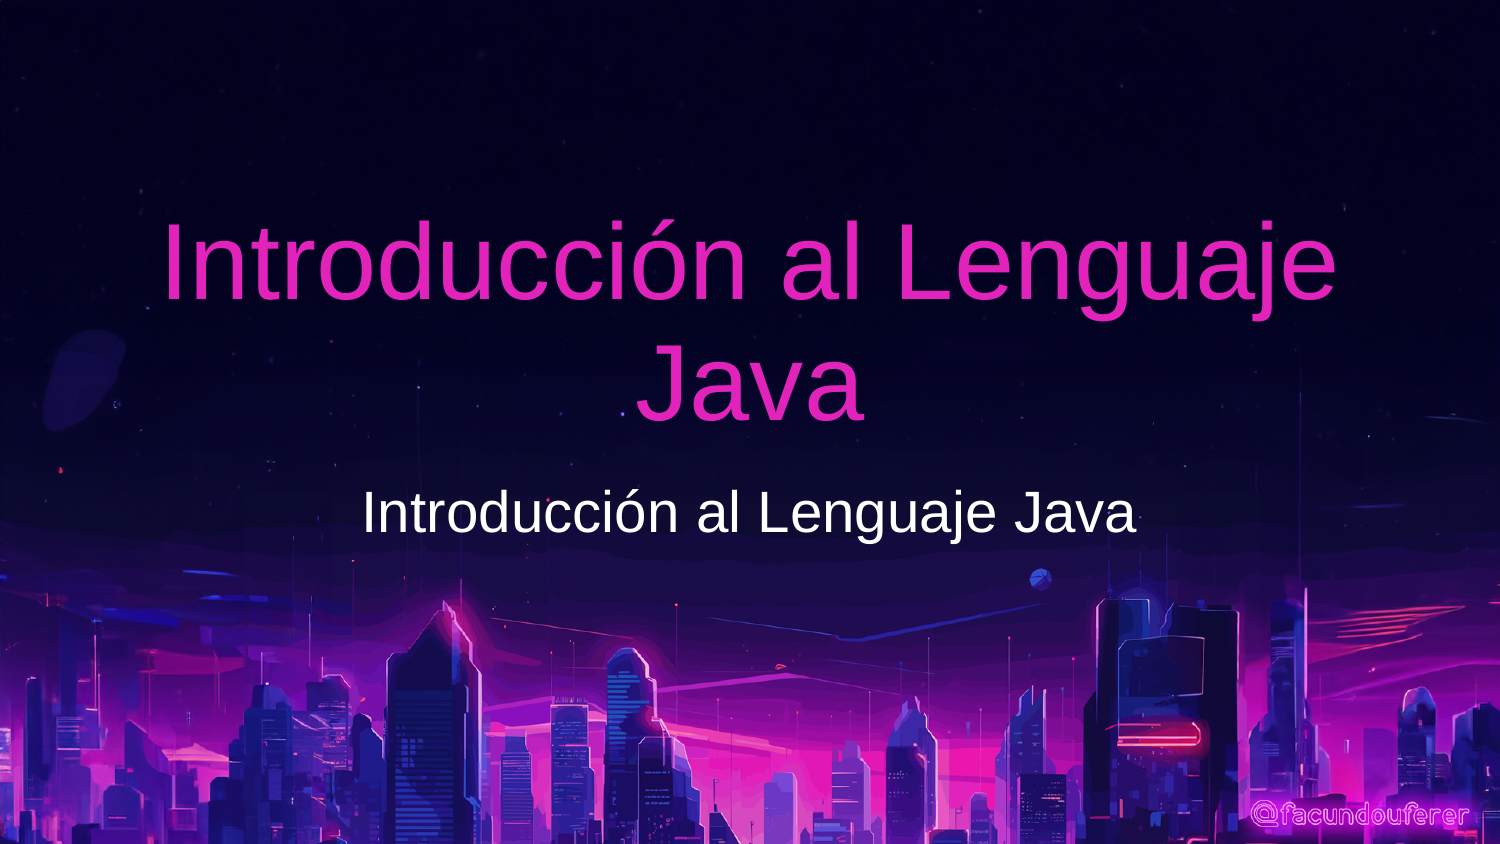

# Introducción al Lenguaje Java
Introducción al Lenguaje Java